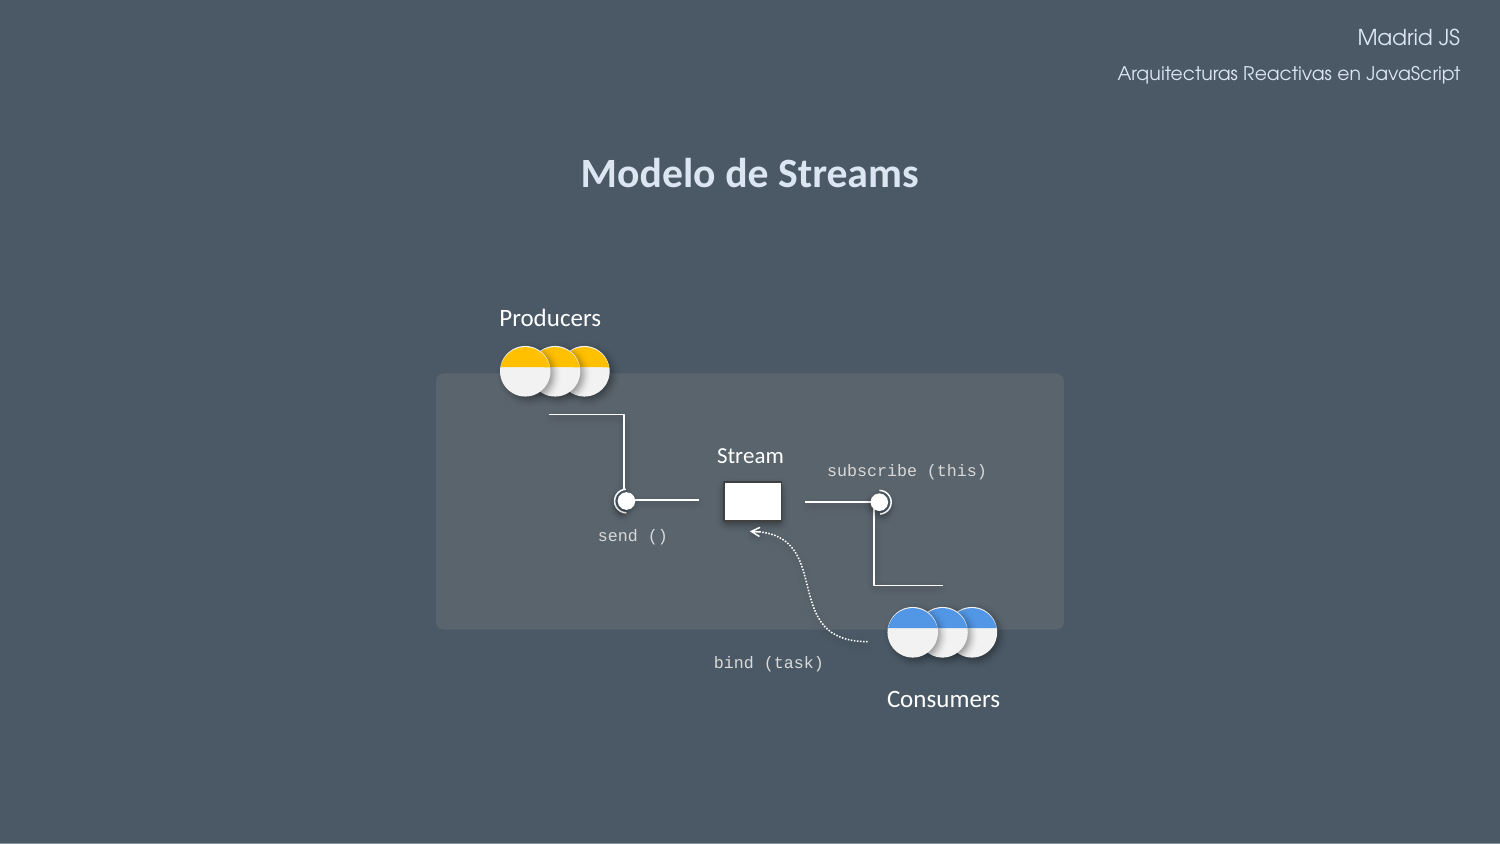

Modelo de Streams
Producers

Stream
subscribe (this)

send ()

bind (task)
Consumers